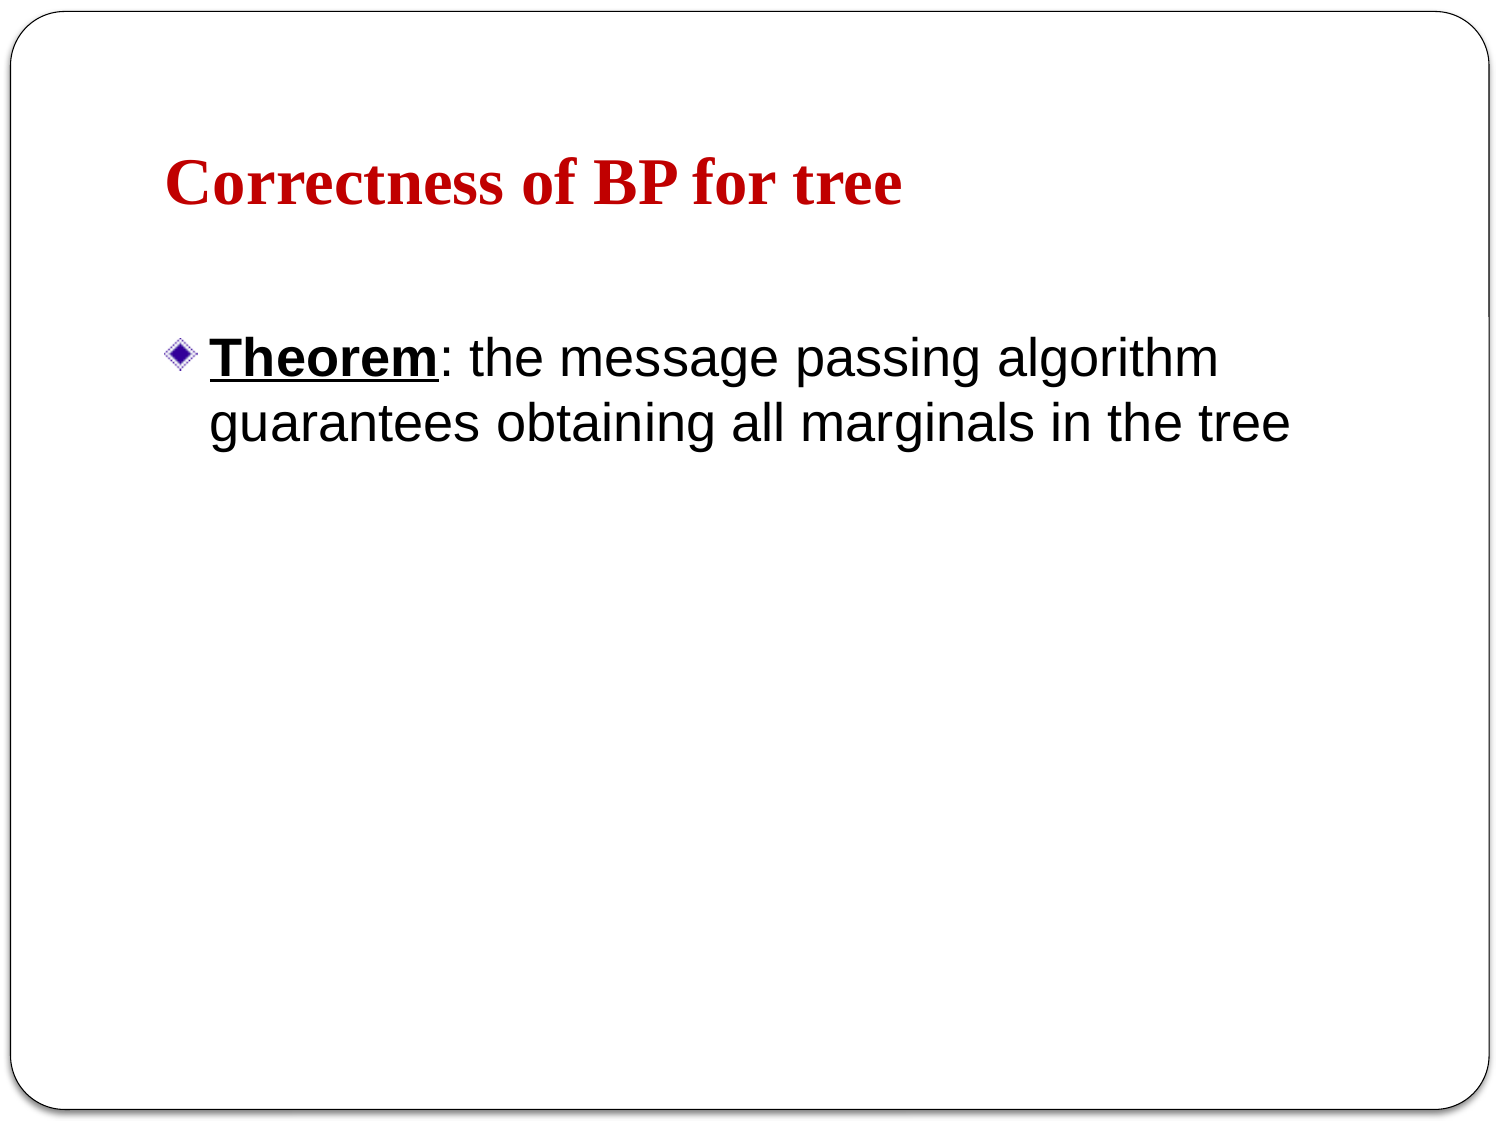

# Correctness of BP for tree

Theorem: the message passing algorithm guarantees obtaining all marginals in the tree